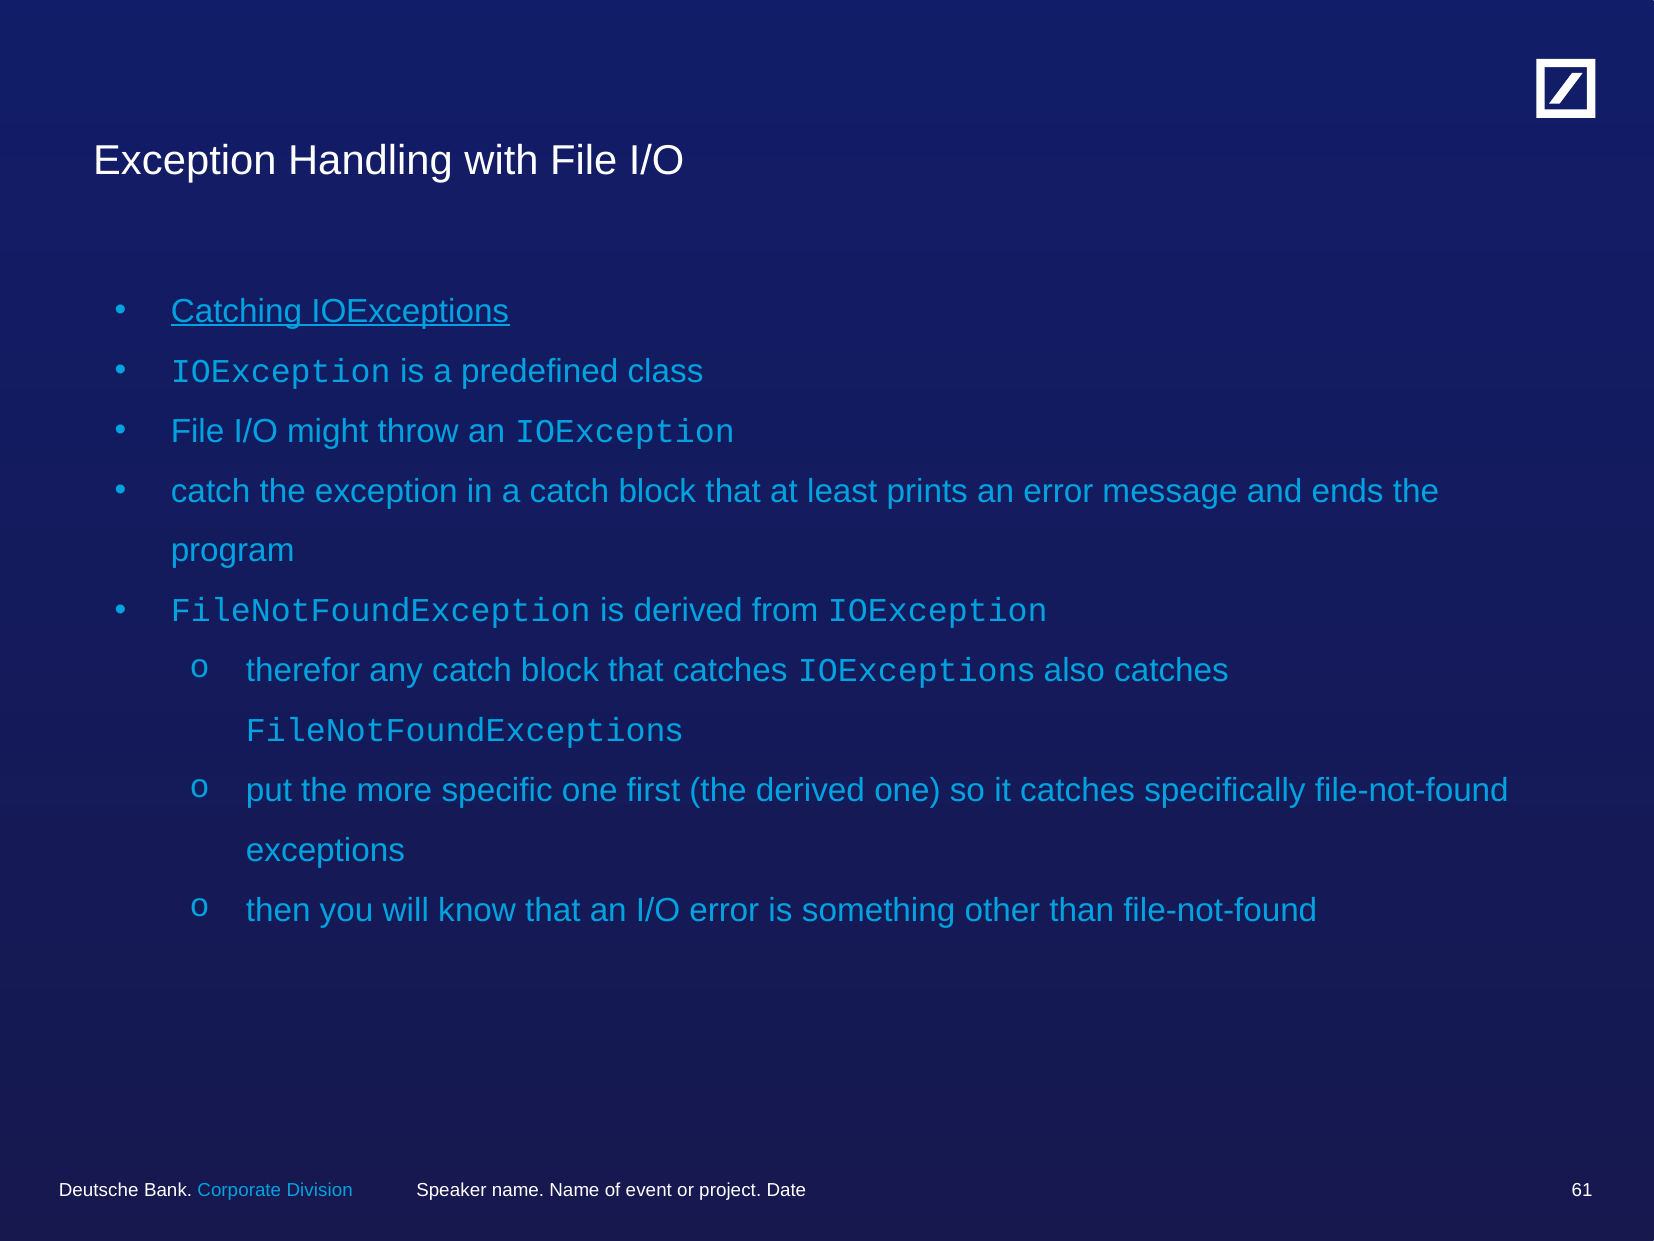

# Exception Handling with File I/O
Catching IOExceptions
IOException is a predefined class
File I/O might throw an IOException
catch the exception in a catch block that at least prints an error message and ends the program
FileNotFoundException is derived from IOException
therefor any catch block that catches IOExceptions also catches FileNotFoundExceptions
put the more specific one first (the derived one) so it catches specifically file-not-found exceptions
then you will know that an I/O error is something other than file-not-found
Speaker name. Name of event or project. Date
61